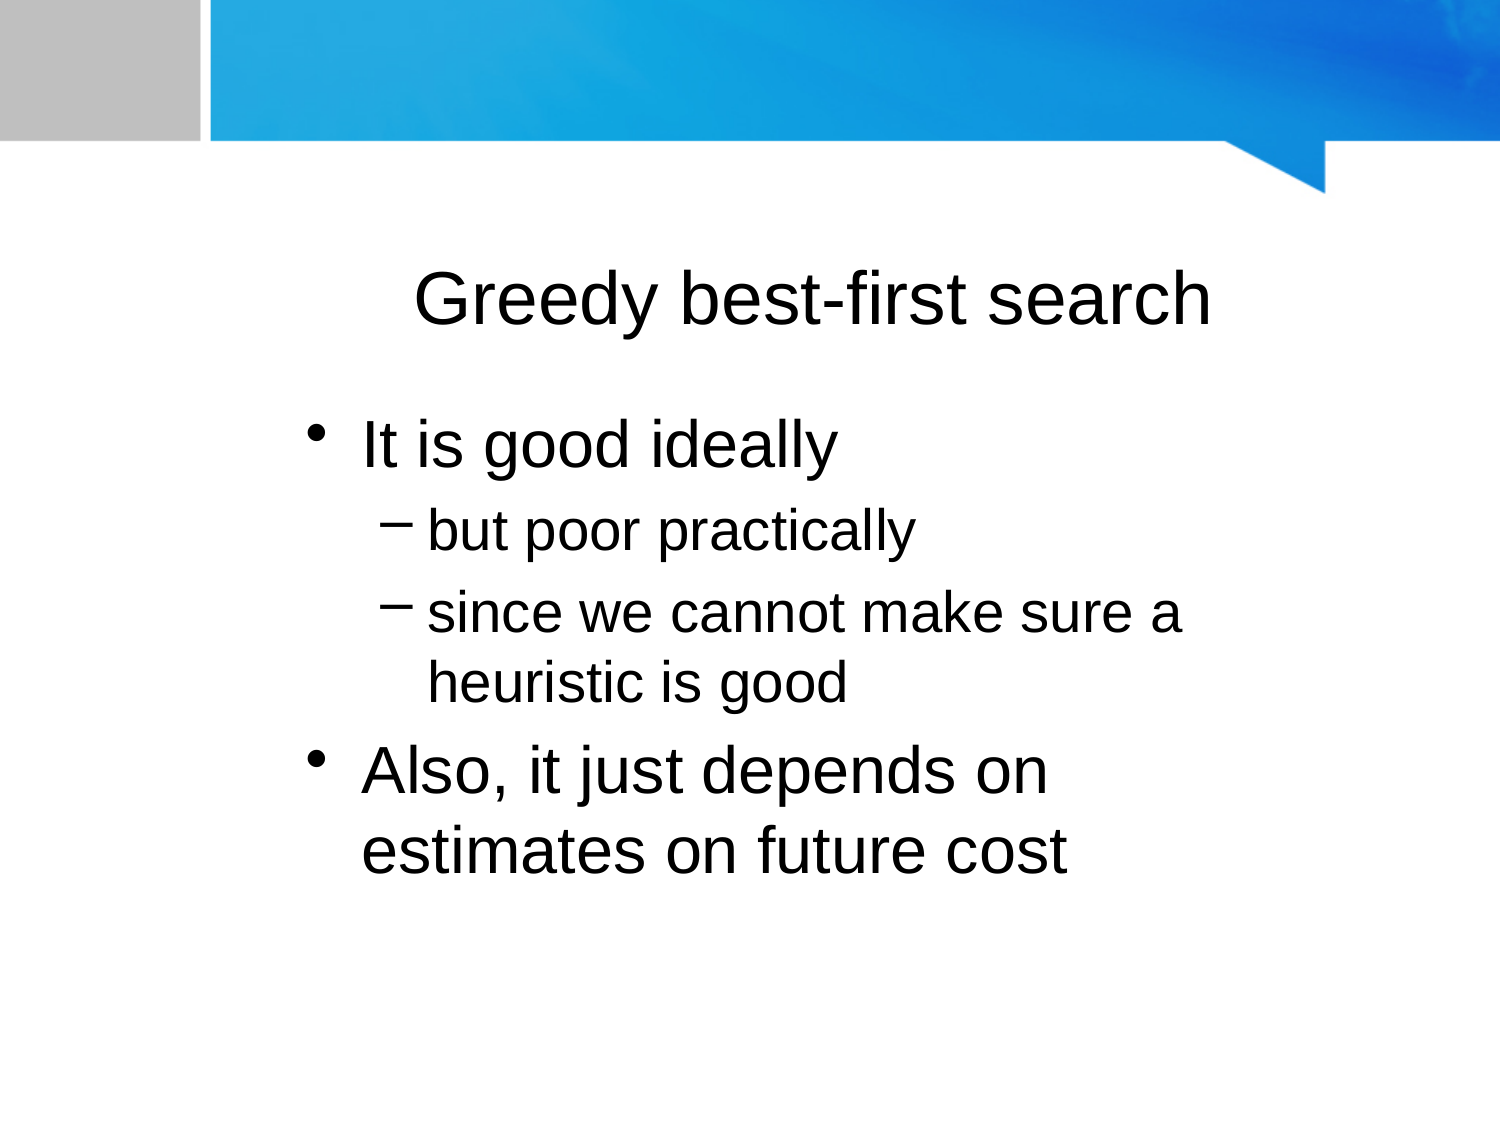

# Greedy best-first search
It is good ideally
but poor practically
since we cannot make sure a heuristic is good
Also, it just depends on estimates on future cost